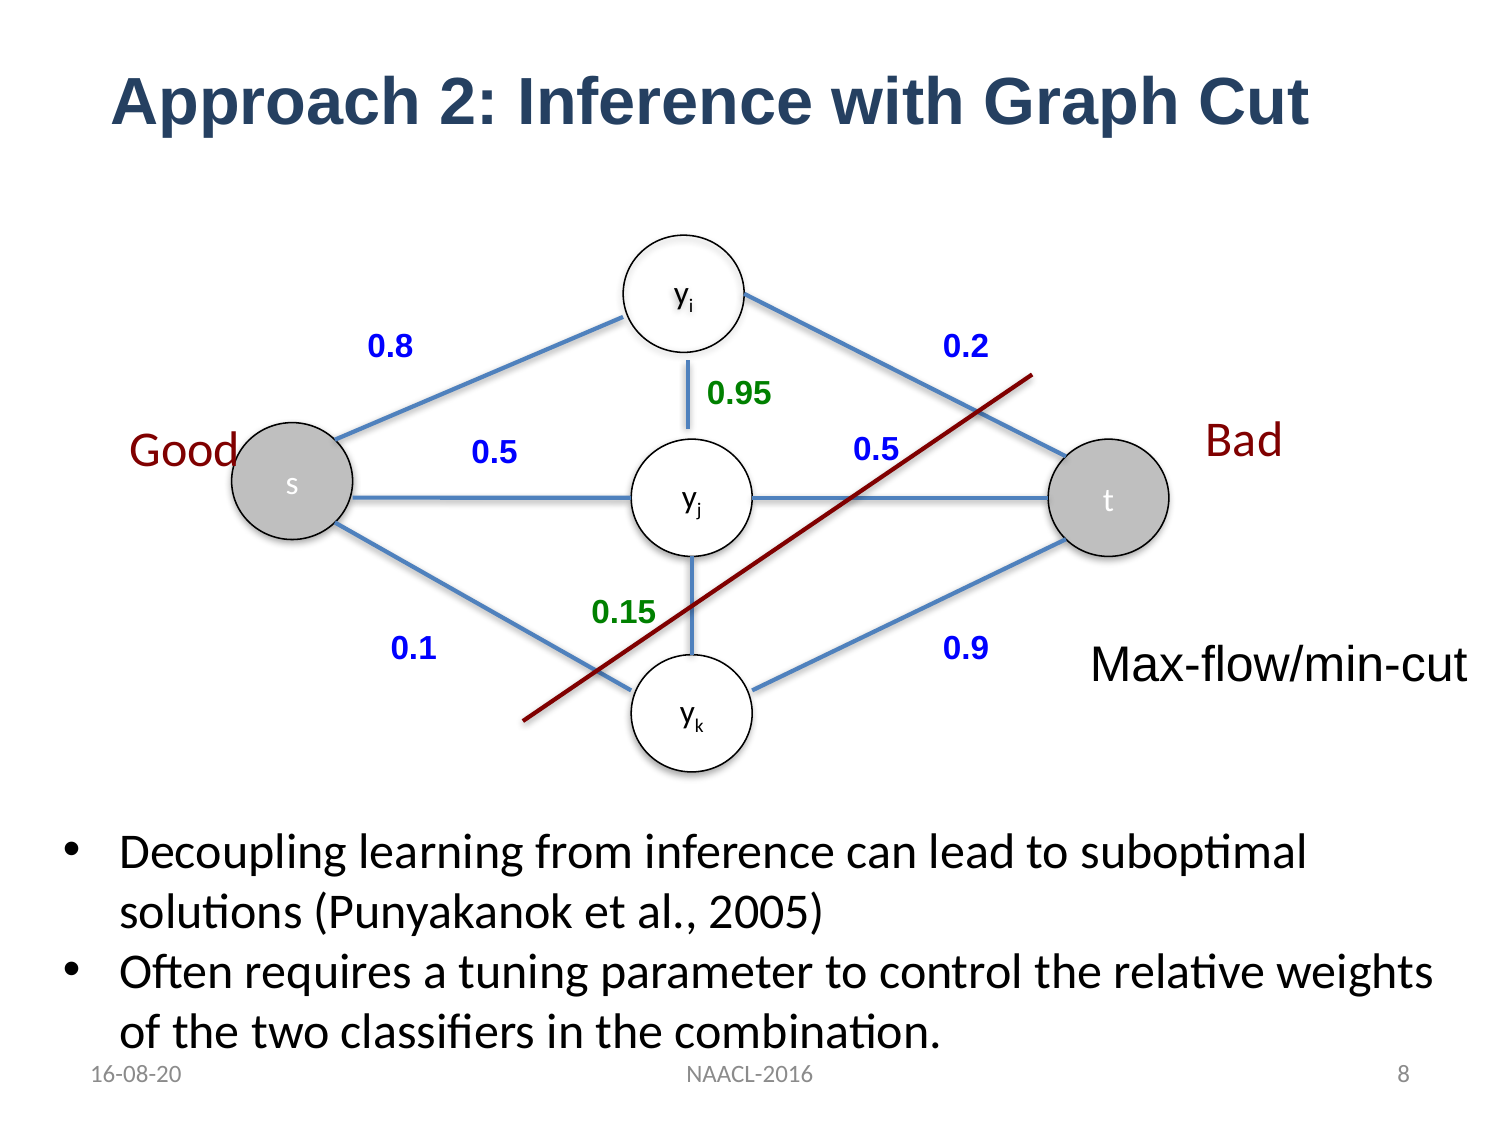

Approach 2: Inference with Graph Cut
yi
0.8
0.2
0.95
0.5
s
0.5
yj
t
0.15
0.1
0.9
yk
Bad
Good
Max-flow/min-cut
Decoupling learning from inference can lead to suboptimal solutions (Punyakanok et al., 2005)
Often requires a tuning parameter to control the relative weights of the two classifiers in the combination.
16-08-20
NAACL-2016
8